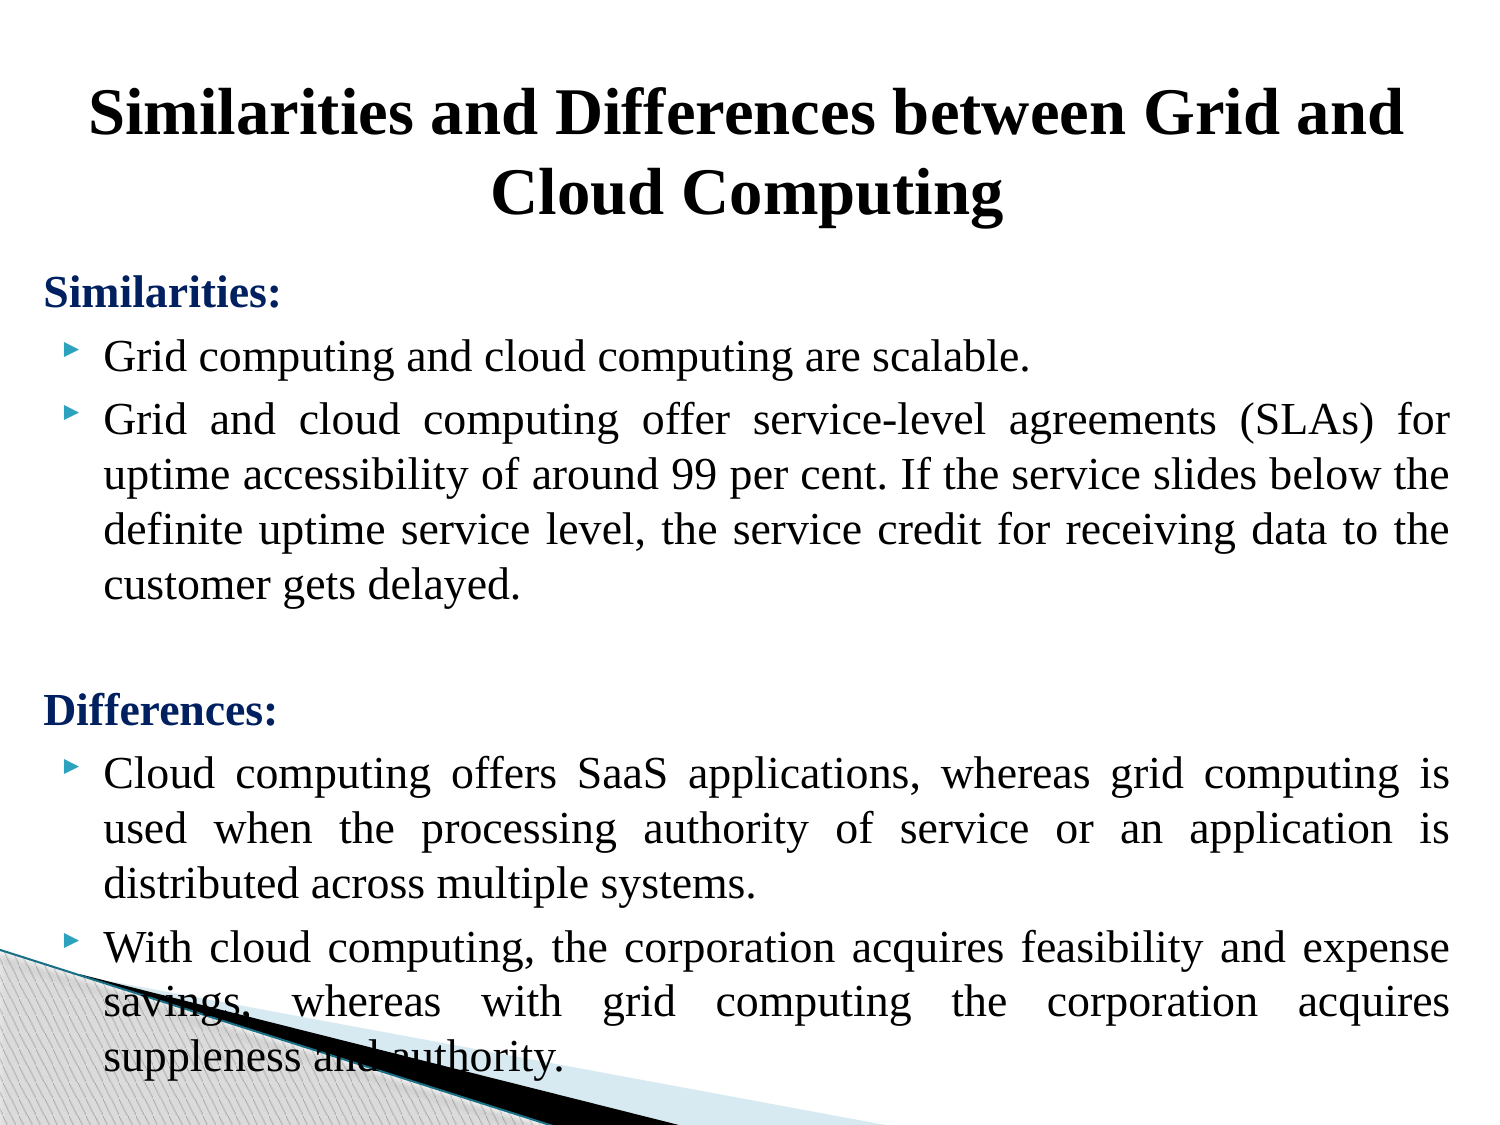

# Similarities and Differences between Grid and Cloud Computing
Similarities:
Grid computing and cloud computing are scalable.
Grid and cloud computing offer service-level agreements (SLAs) for uptime accessibility of around 99 per cent. If the service slides below the definite uptime service level, the service credit for receiving data to the customer gets delayed.

Differences:
Cloud computing offers SaaS applications, whereas grid computing is used when the processing authority of service or an application is distributed across multiple systems.
With cloud computing, the corporation acquires feasibility and expense savings, whereas with grid computing the corporation acquires suppleness and authority.